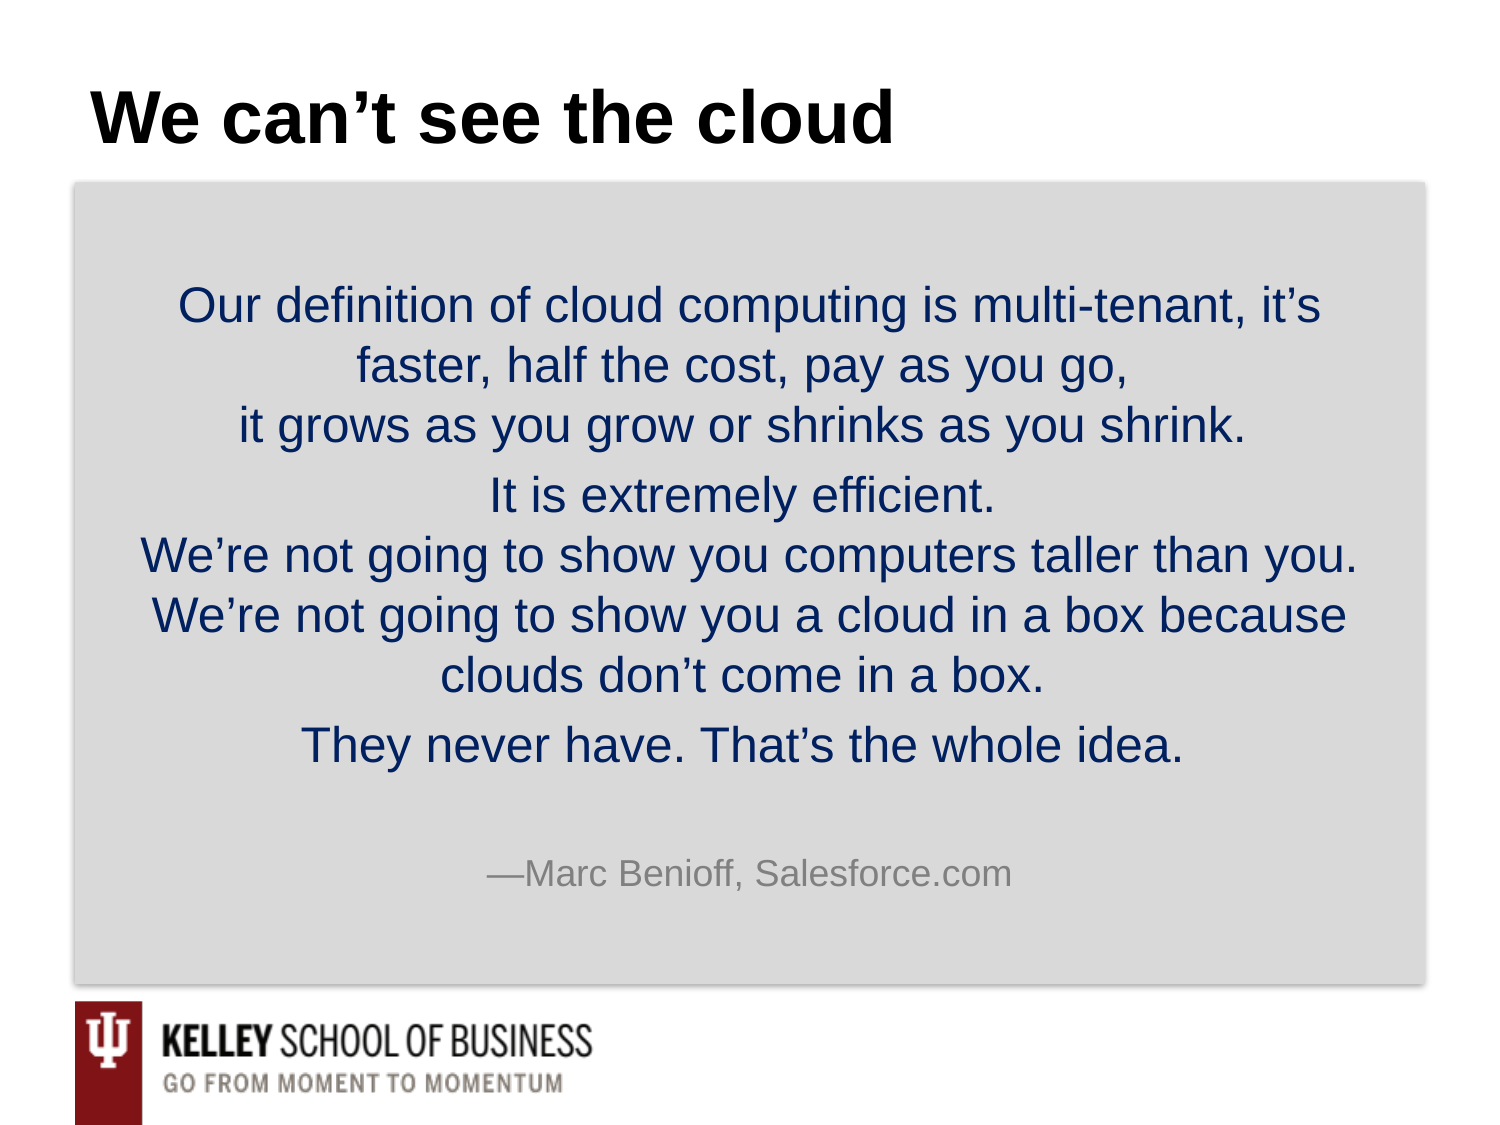

# We can’t see the cloud
Our definition of cloud computing is multi-tenant, it’s faster, half the cost, pay as you go,
it grows as you grow or shrinks as you shrink.
It is extremely efficient.
We’re not going to show you computers taller than you. We’re not going to show you a cloud in a box because clouds don’t come in a box.
They never have. That’s the whole idea.
—Marc Benioff, Salesforce.com